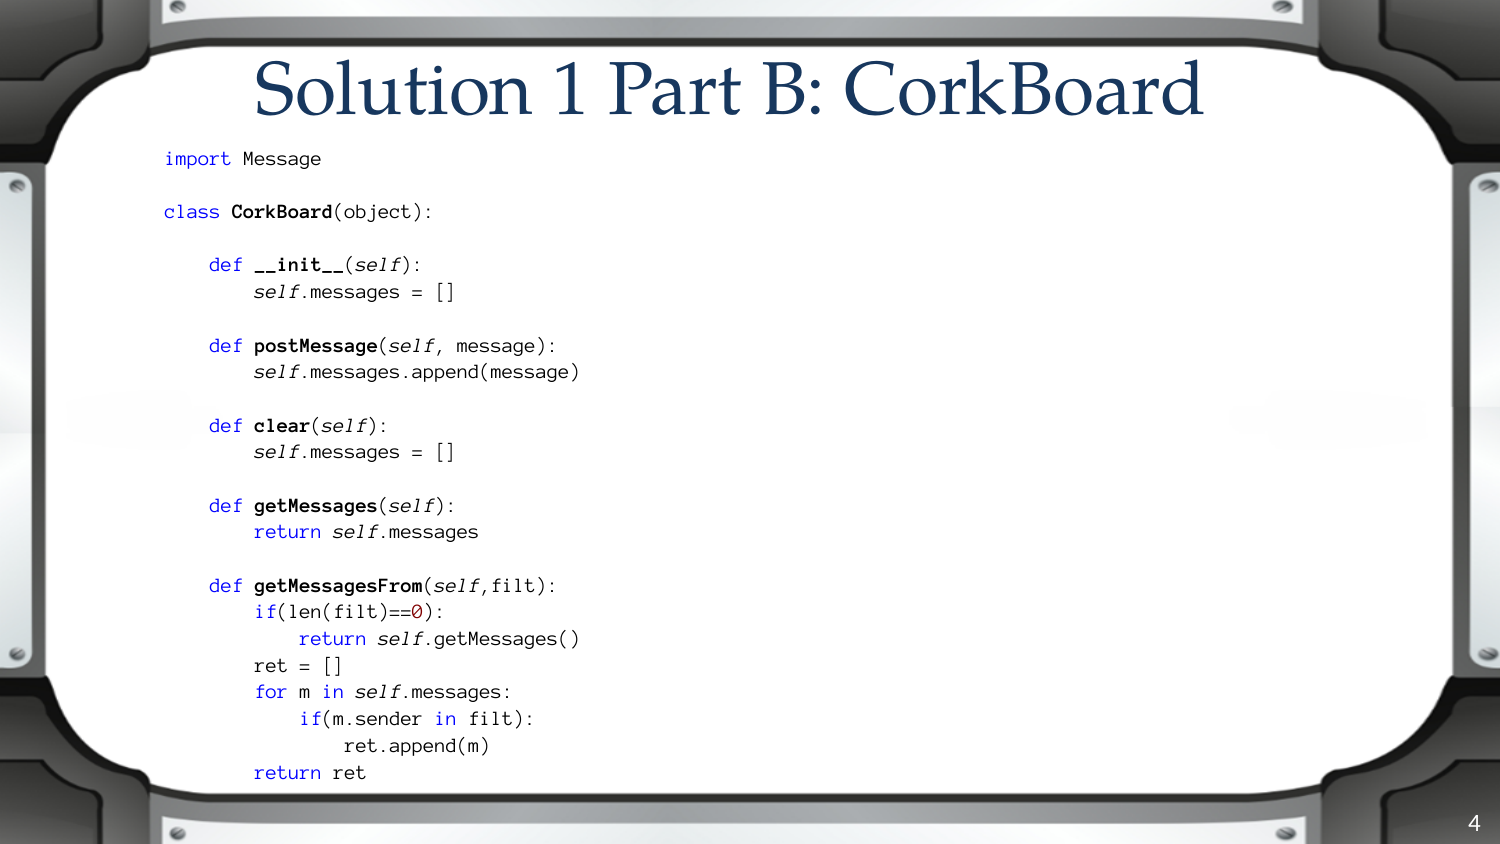

# Solution 1 Part B: CorkBoard
import Message

class CorkBoard(object):

    def __init__(self):
        self.messages = []

    def postMessage(self, message):
        self.messages.append(message)

    def clear(self):
        self.messages = []

    def getMessages(self):
        return self.messages

    def getMessagesFrom(self,filt):
        if(len(filt)==0):
            return self.getMessages()
        ret = []
        for m in self.messages:
            if(m.sender in filt):
                ret.append(m)
        return ret
4